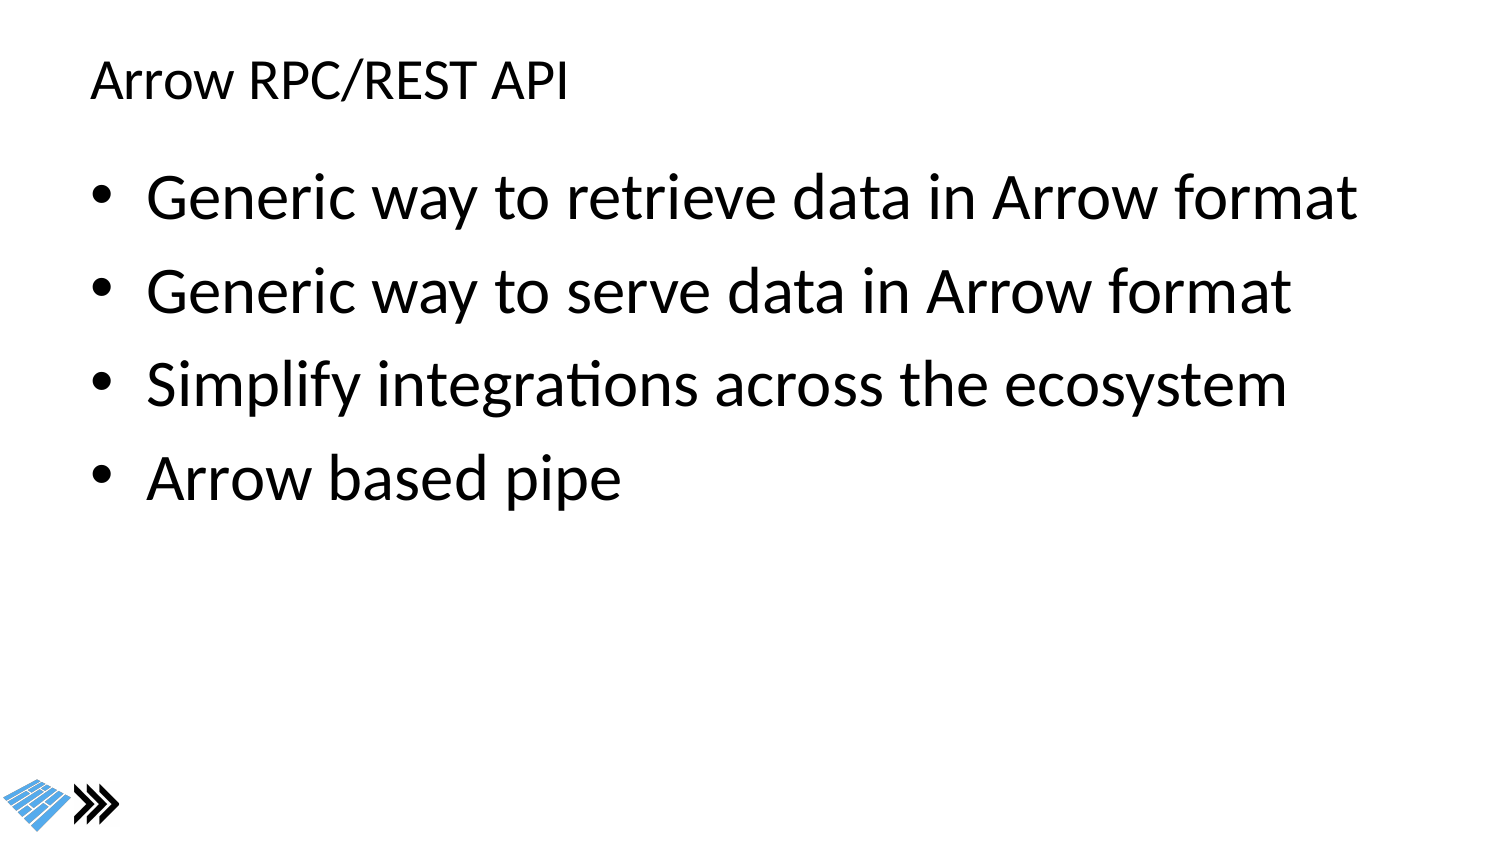

# Arrow RPC/REST API
Generic way to retrieve data in Arrow format
Generic way to serve data in Arrow format
Simplify integrations across the ecosystem
Arrow based pipe